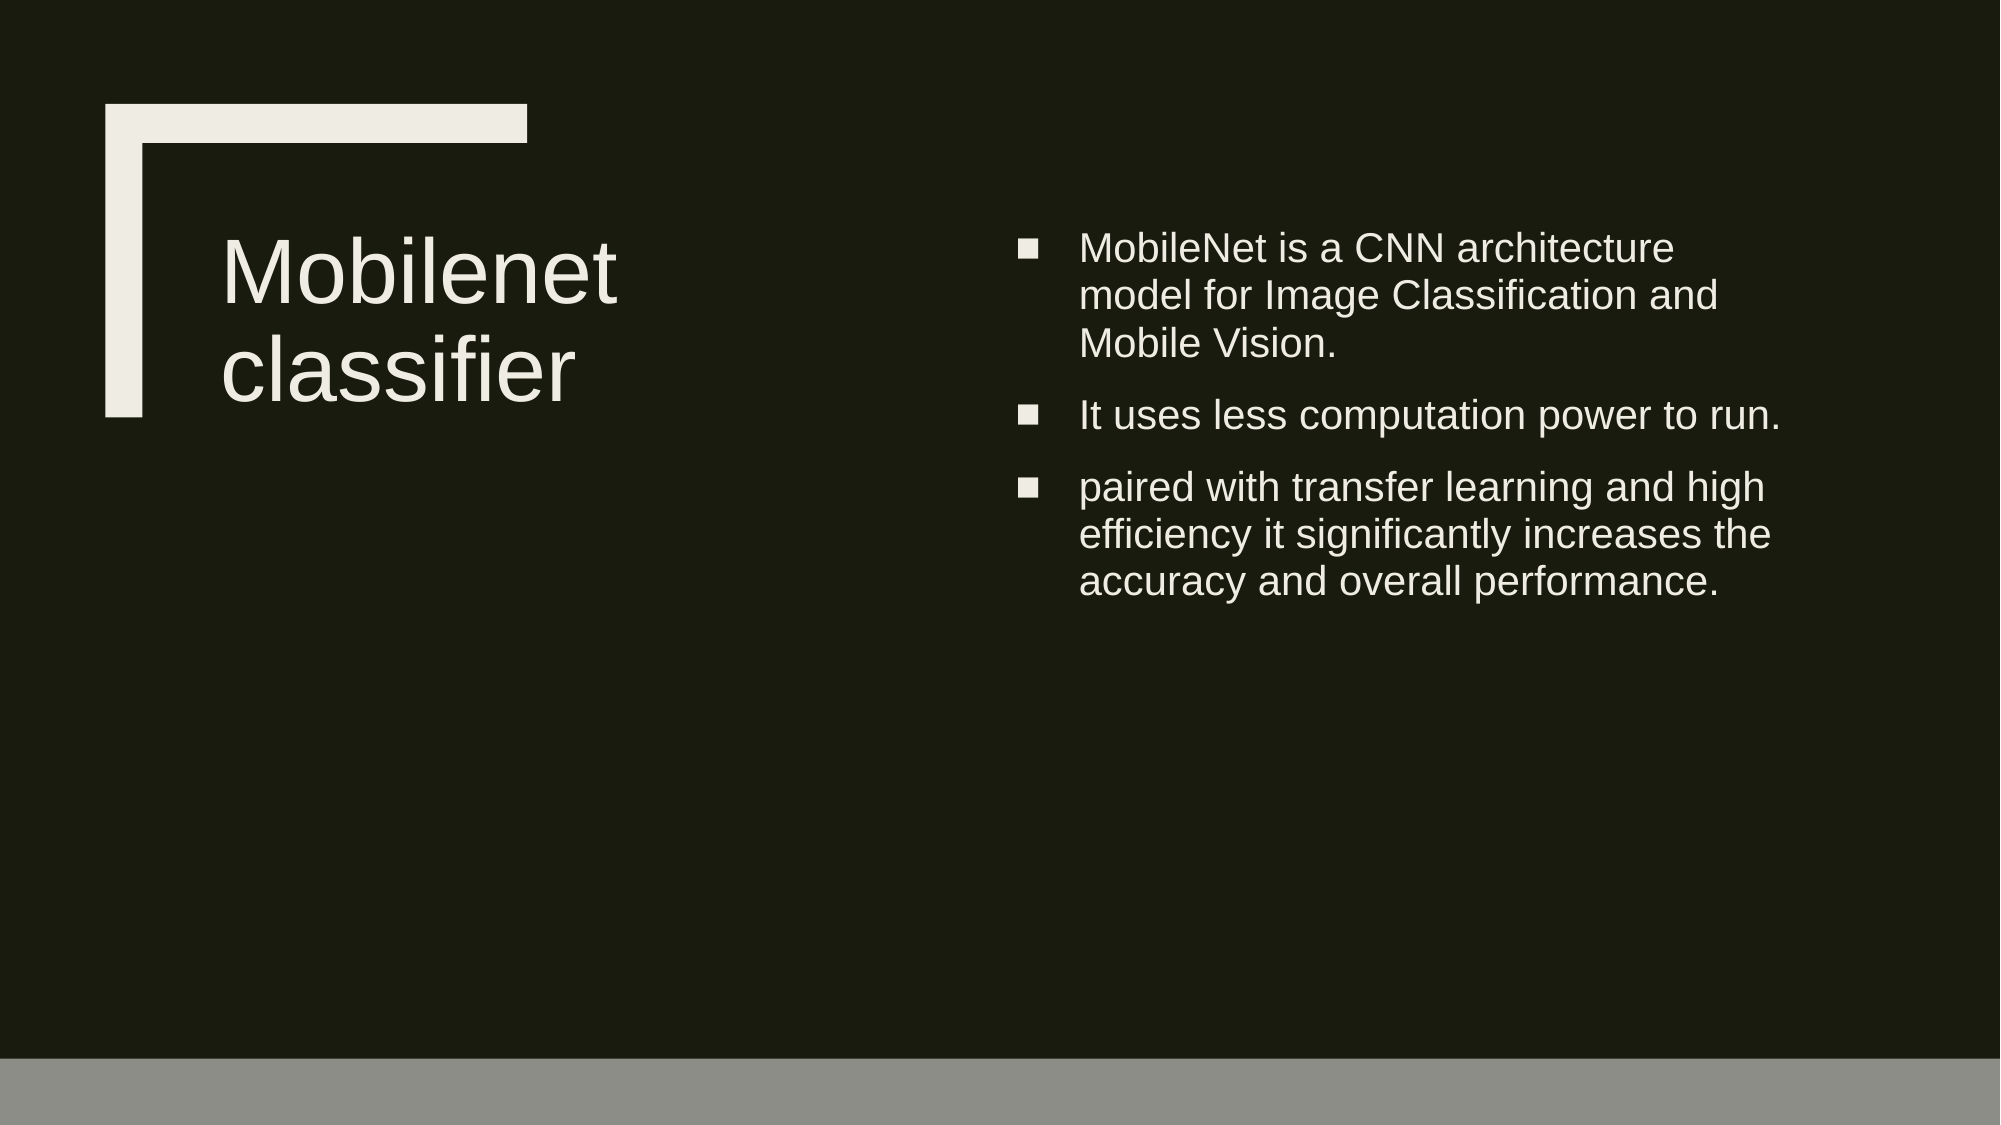

# Mobilenet classifier
MobileNet is a CNN architecture model for Image Classification and Mobile Vision.
It uses less computation power to run.
paired with transfer learning and high efficiency it significantly increases the accuracy and overall performance.